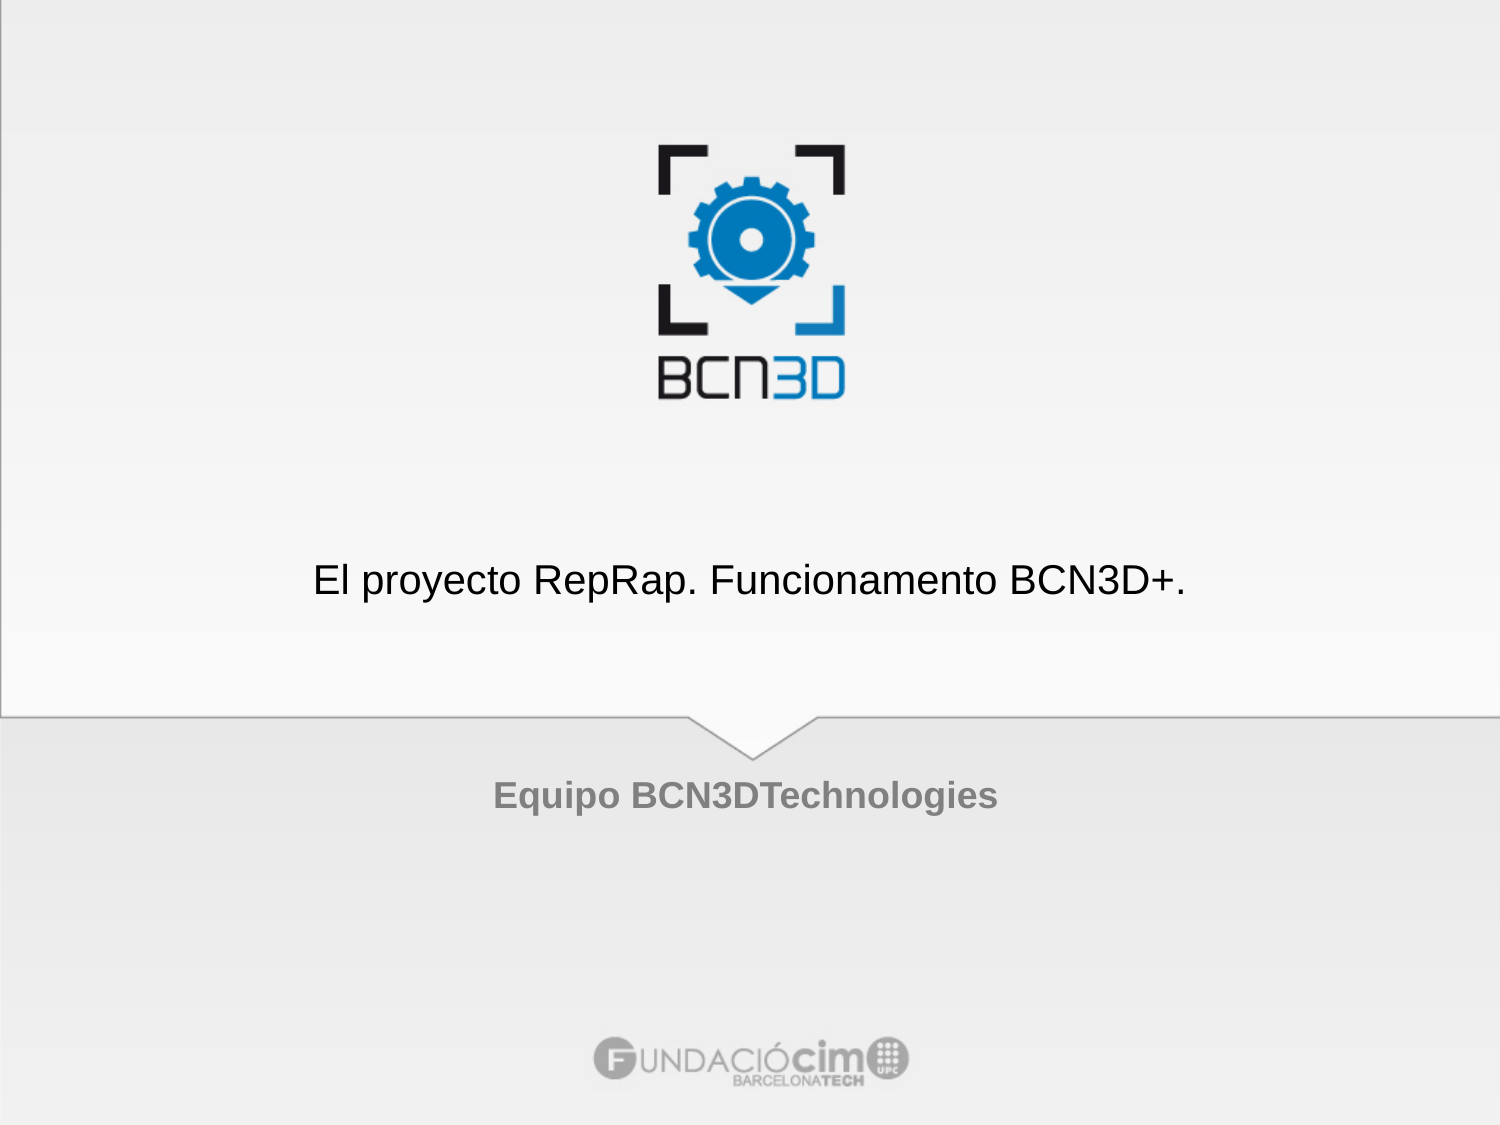

El proyecto RepRap. Funcionamento BCN3D+.
Equipo BCN3DTechnologies